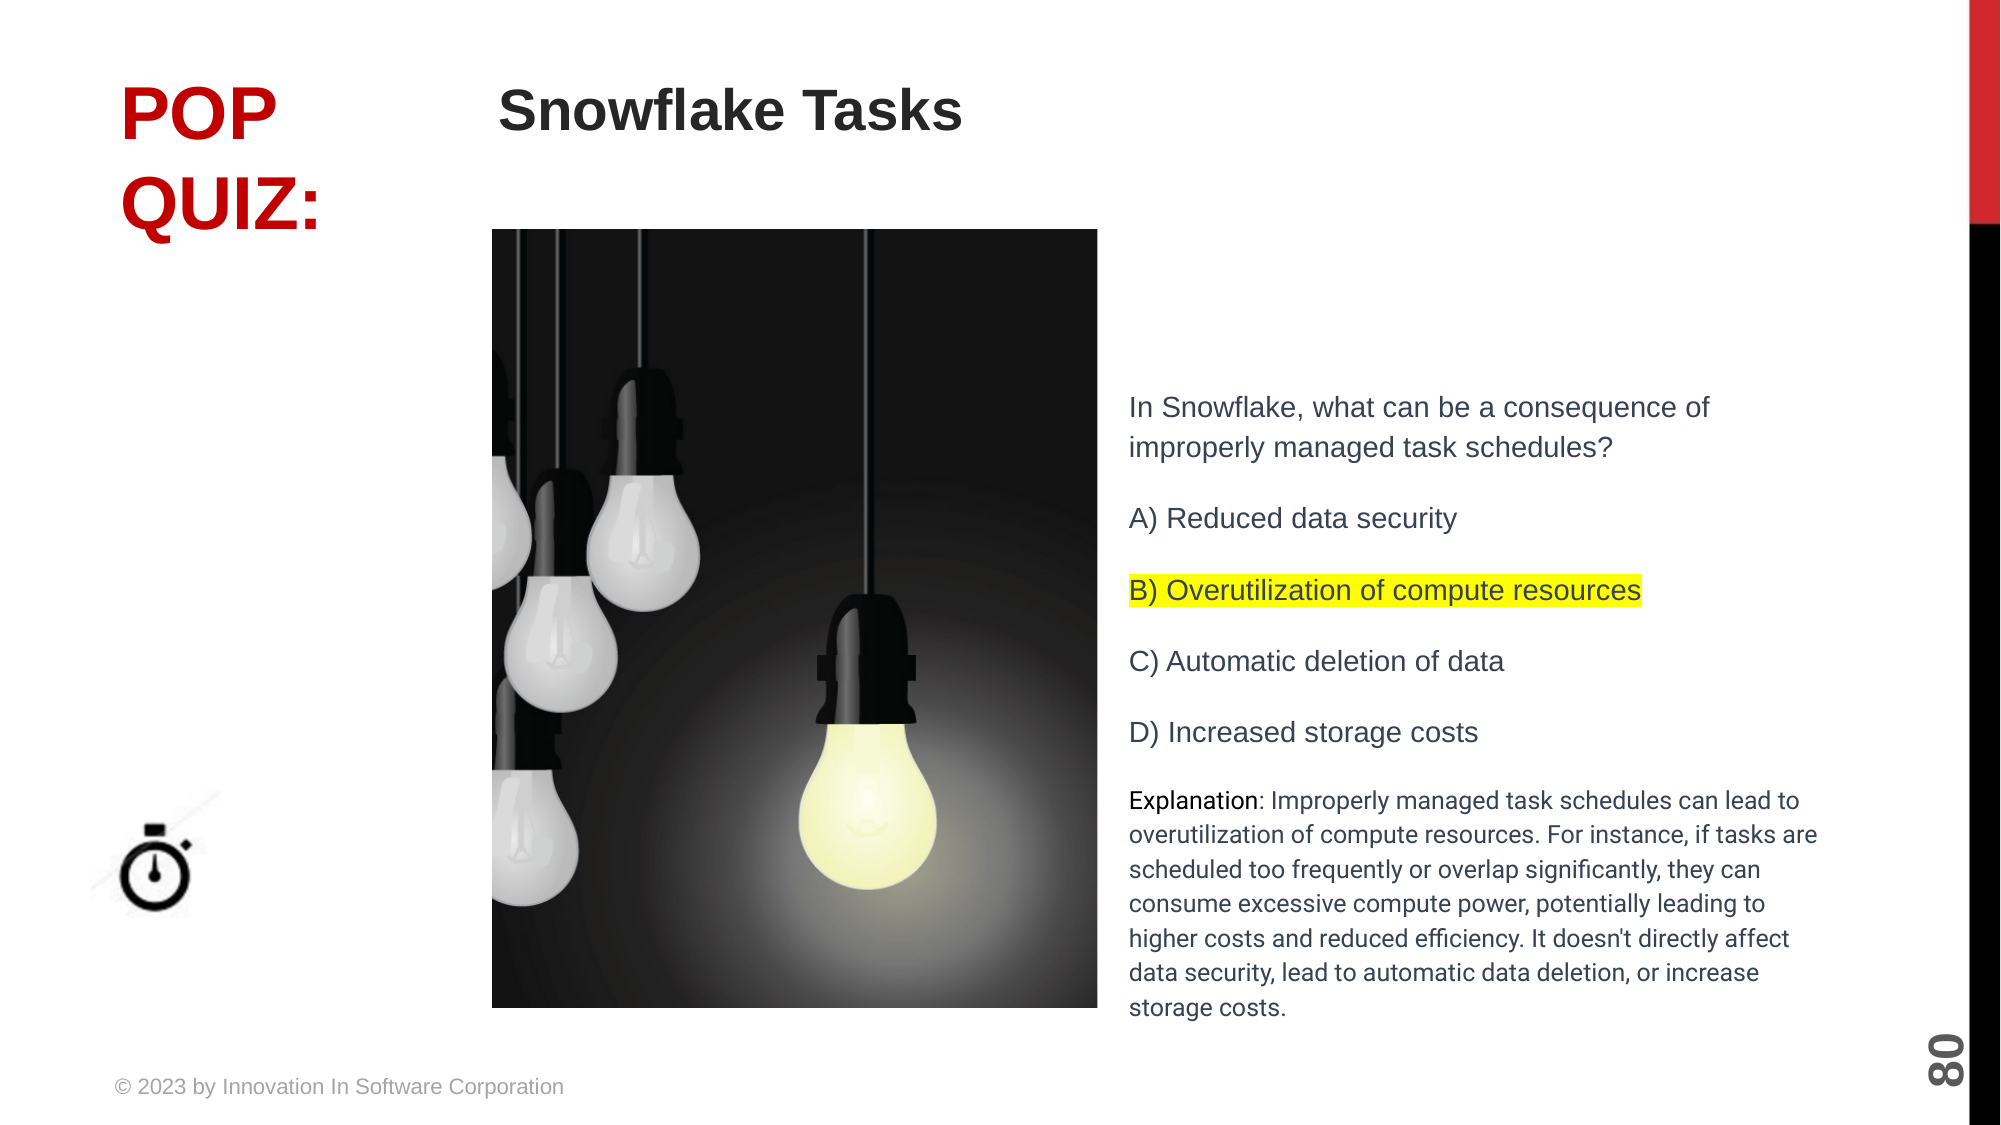

# Snowflake Tasks

In Snowflake, what can be a consequence of improperly managed task schedules?
A) Reduced data security
B) Overutilization of compute resources
C) Automatic deletion of data
D) Increased storage costs
Explanation: Improperly managed task schedules can lead to overutilization of compute resources. For instance, if tasks are scheduled too frequently or overlap significantly, they can consume excessive compute power, potentially leading to higher costs and reduced efficiency. It doesn't directly affect data security, lead to automatic data deletion, or increase storage costs.

5 MINUTES
80
© 2023 by Innovation In Software Corporation